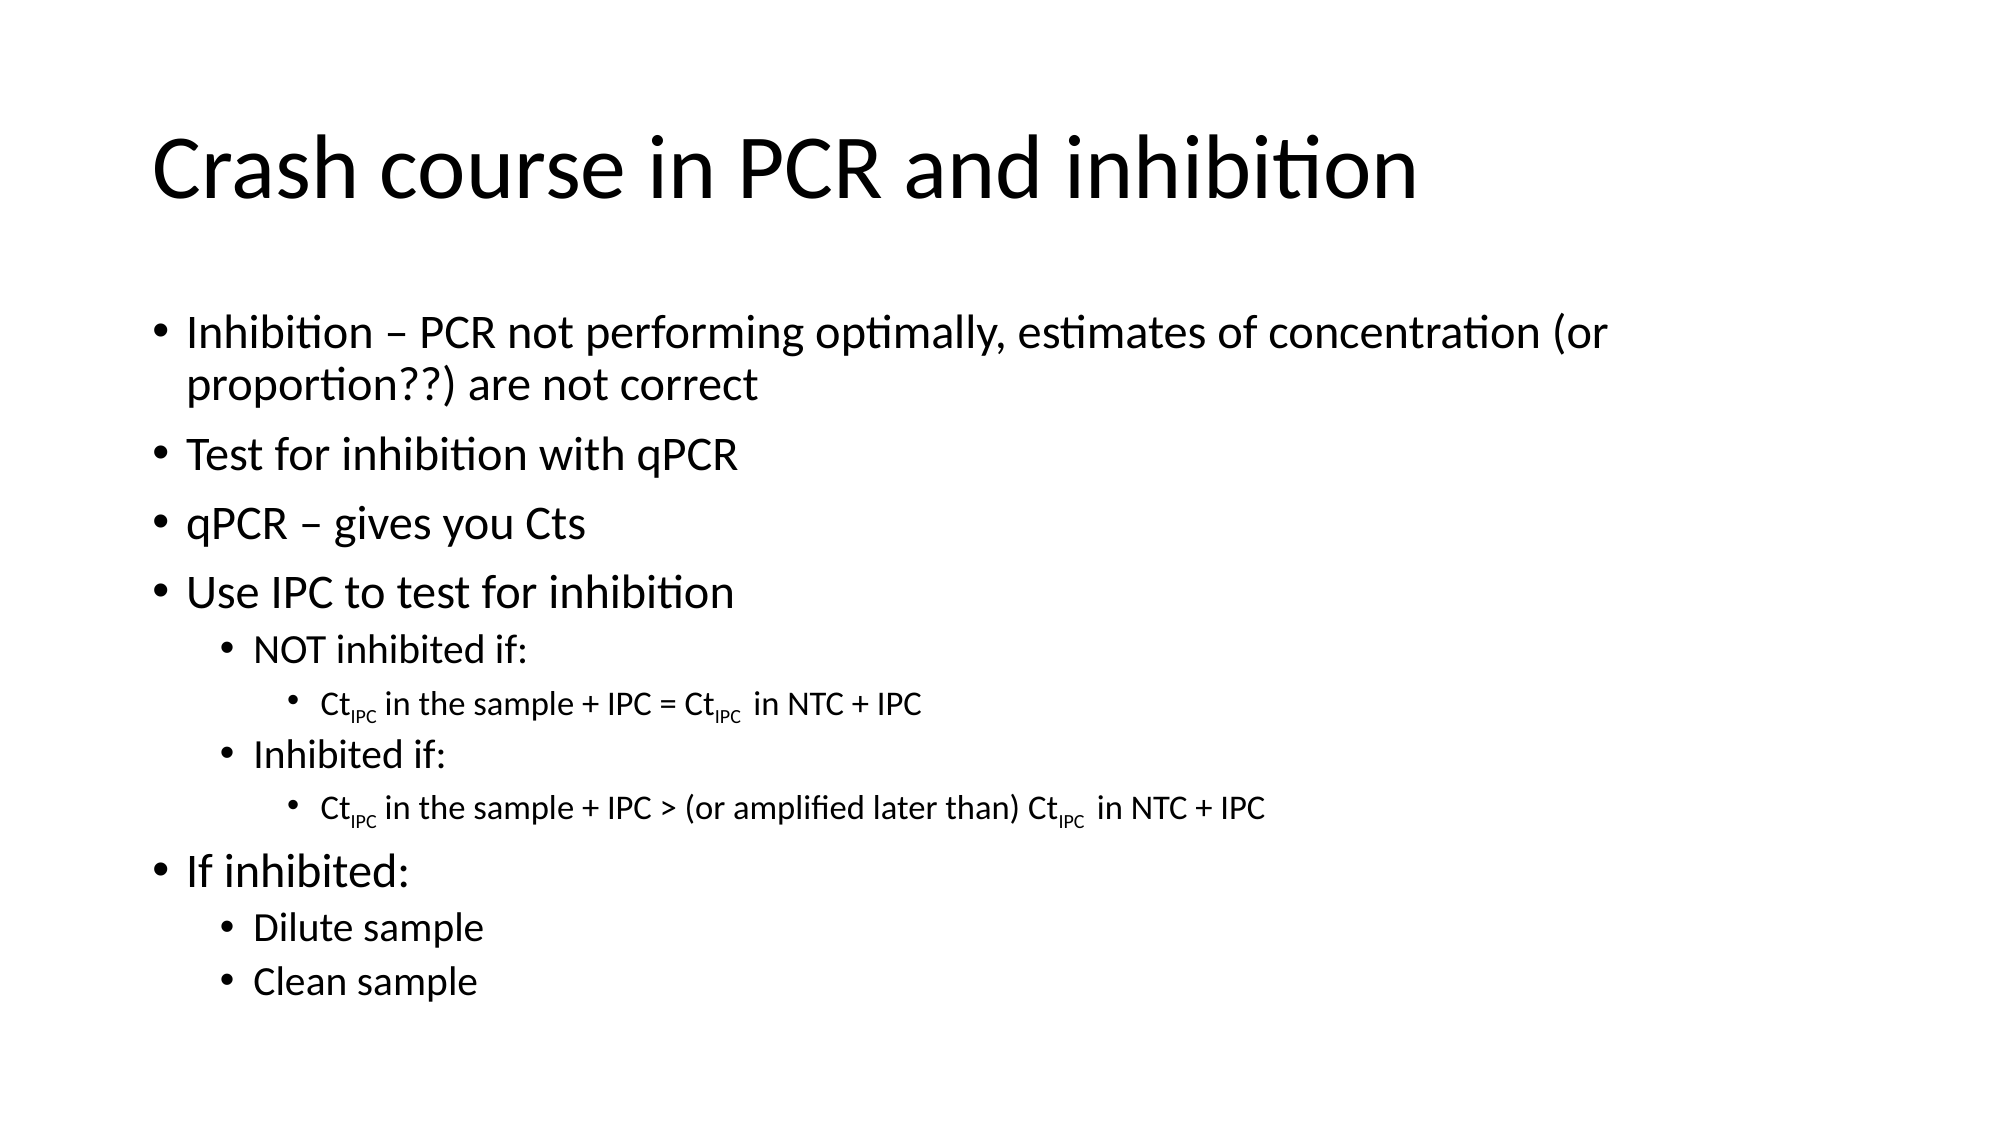

# Crash course in PCR and inhibition
Inhibition – PCR not performing optimally, estimates of concentration (or proportion??) are not correct
Test for inhibition with qPCR
qPCR – gives you Cts
Use IPC to test for inhibition
NOT inhibited if:
CtIPC in the sample + IPC = CtIPC  in NTC + IPC
Inhibited if:
CtIPC in the sample + IPC > (or amplified later than) CtIPC  in NTC + IPC
If inhibited:
Dilute sample
Clean sample